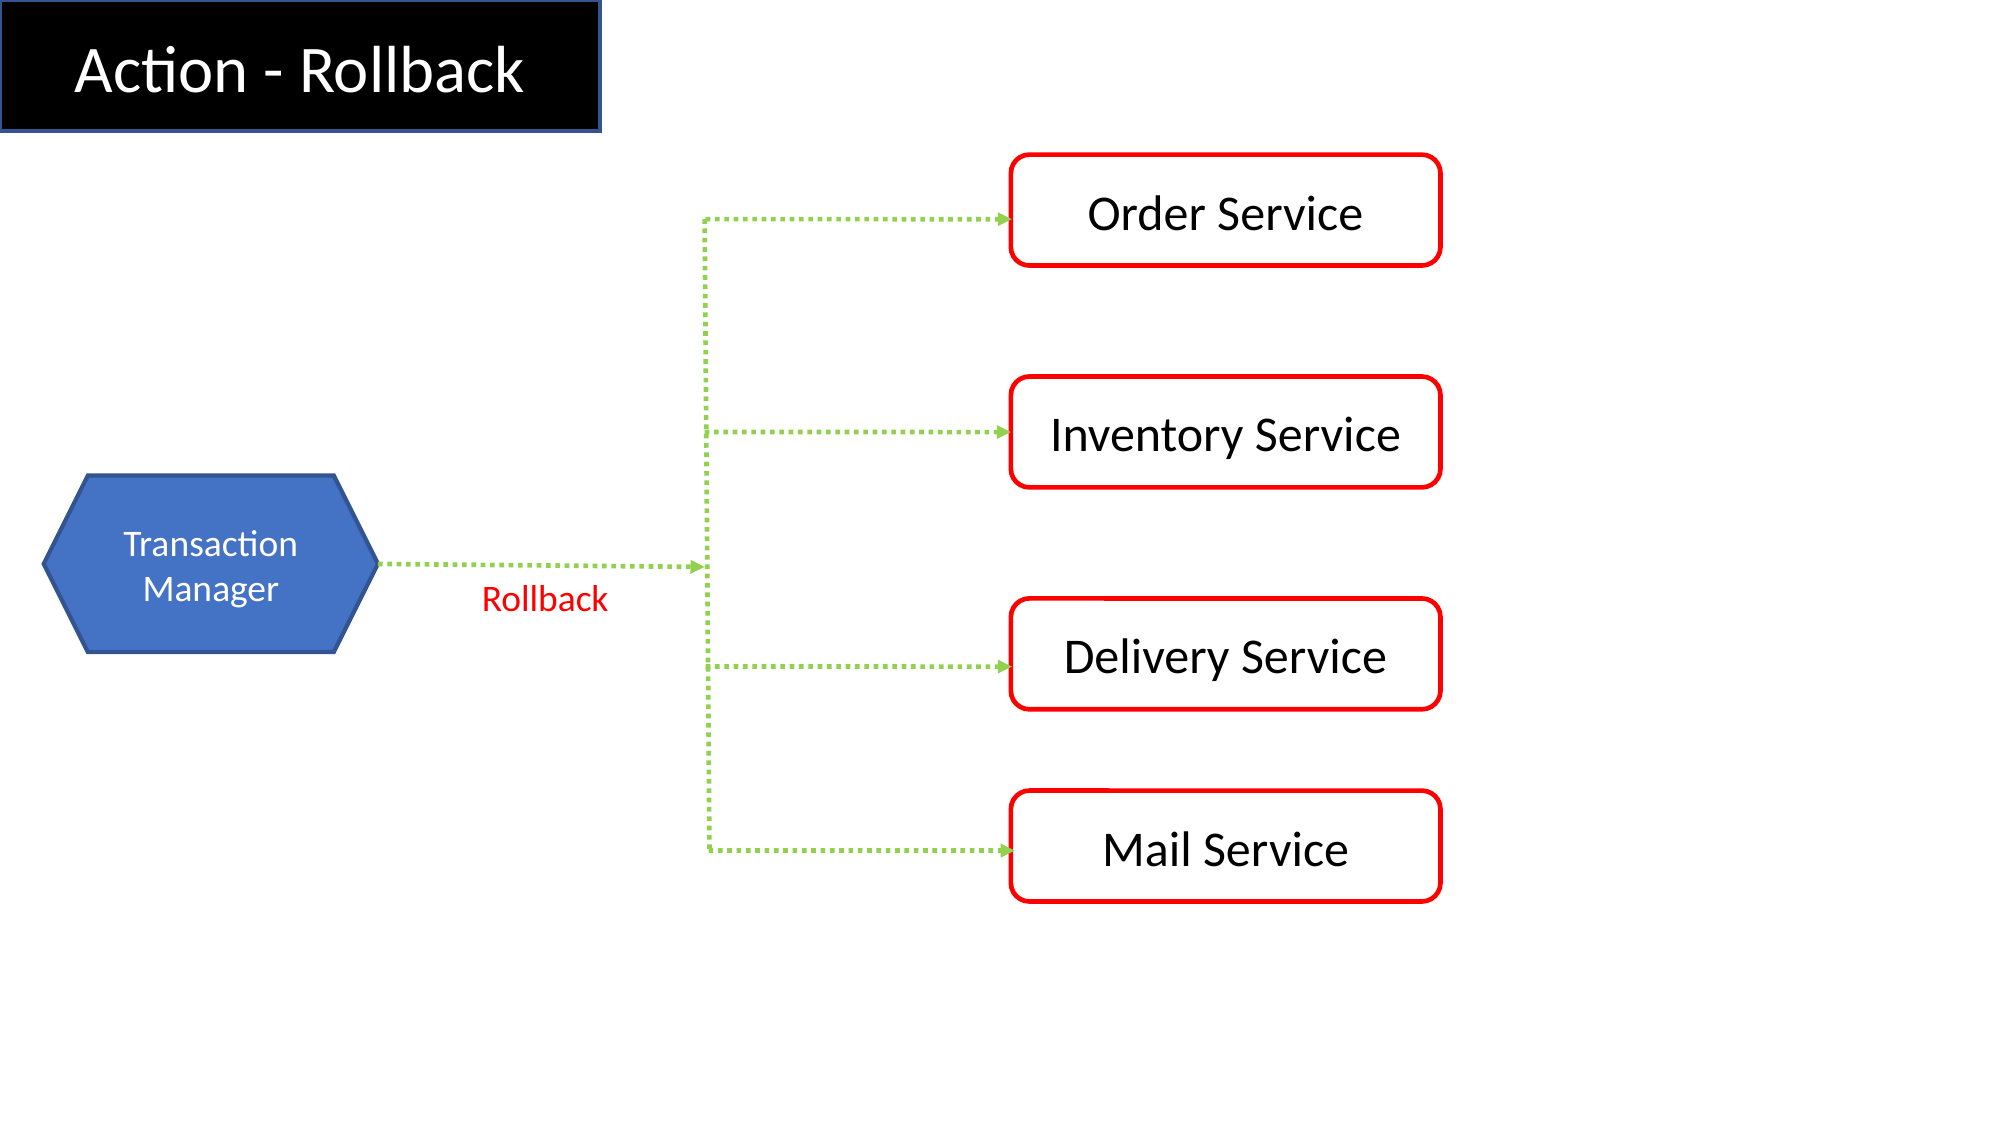

Action - Rollback
Order Service

Inventory Service

Transaction Manager

Rollback
Delivery Service

Mail Service